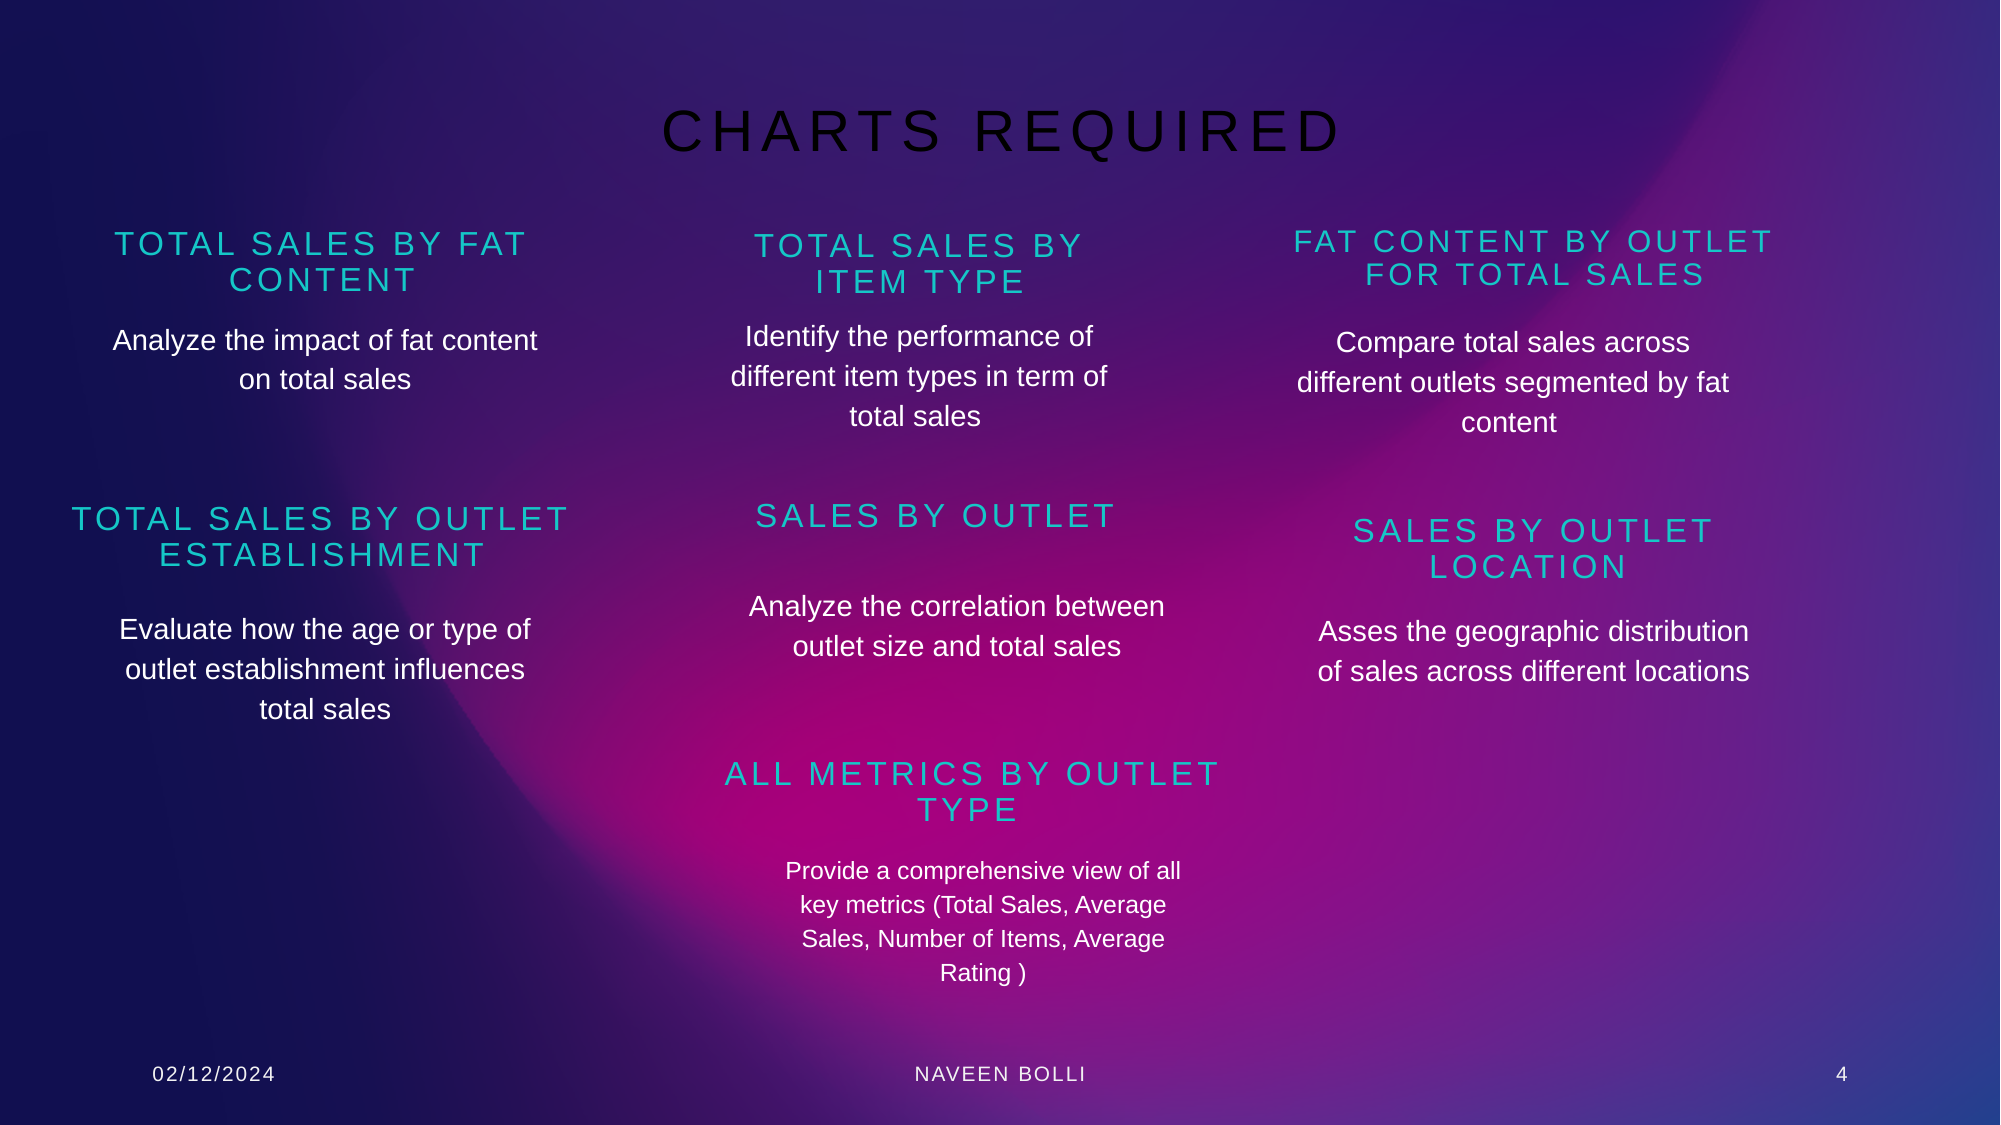

# Charts required
Fat Content by outlet for total sales
Total sales by Fat content
Total sales by item type
Identify the performance of different item types in term of total sales
Analyze the impact of fat content on total sales
Compare total sales across different outlets segmented by fat content
Sales by outlet
Total sales by outlet establishment
Sales by outlet location
Analyze the correlation between outlet size and total sales
Evaluate how the age or type of outlet establishment influences total sales
Asses the geographic distribution of sales across different locations
All metrics by outlet type
Provide a comprehensive view of all key metrics (Total Sales, Average Sales, Number of Items, Average Rating )
02/12/2024
Naveen Bolli
4